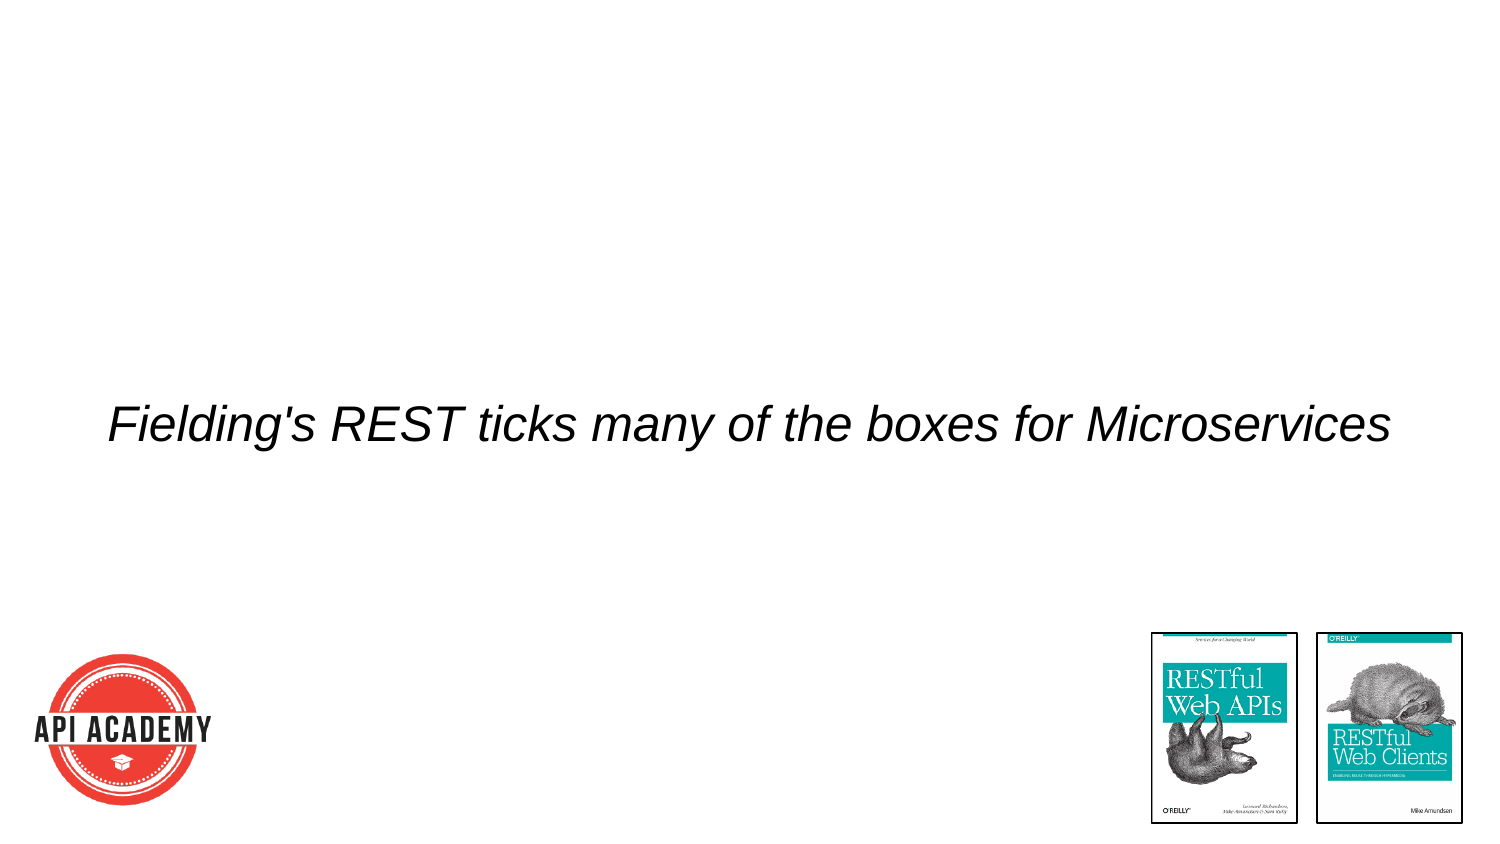

# Fielding's REST ticks many of the boxes for Microservices